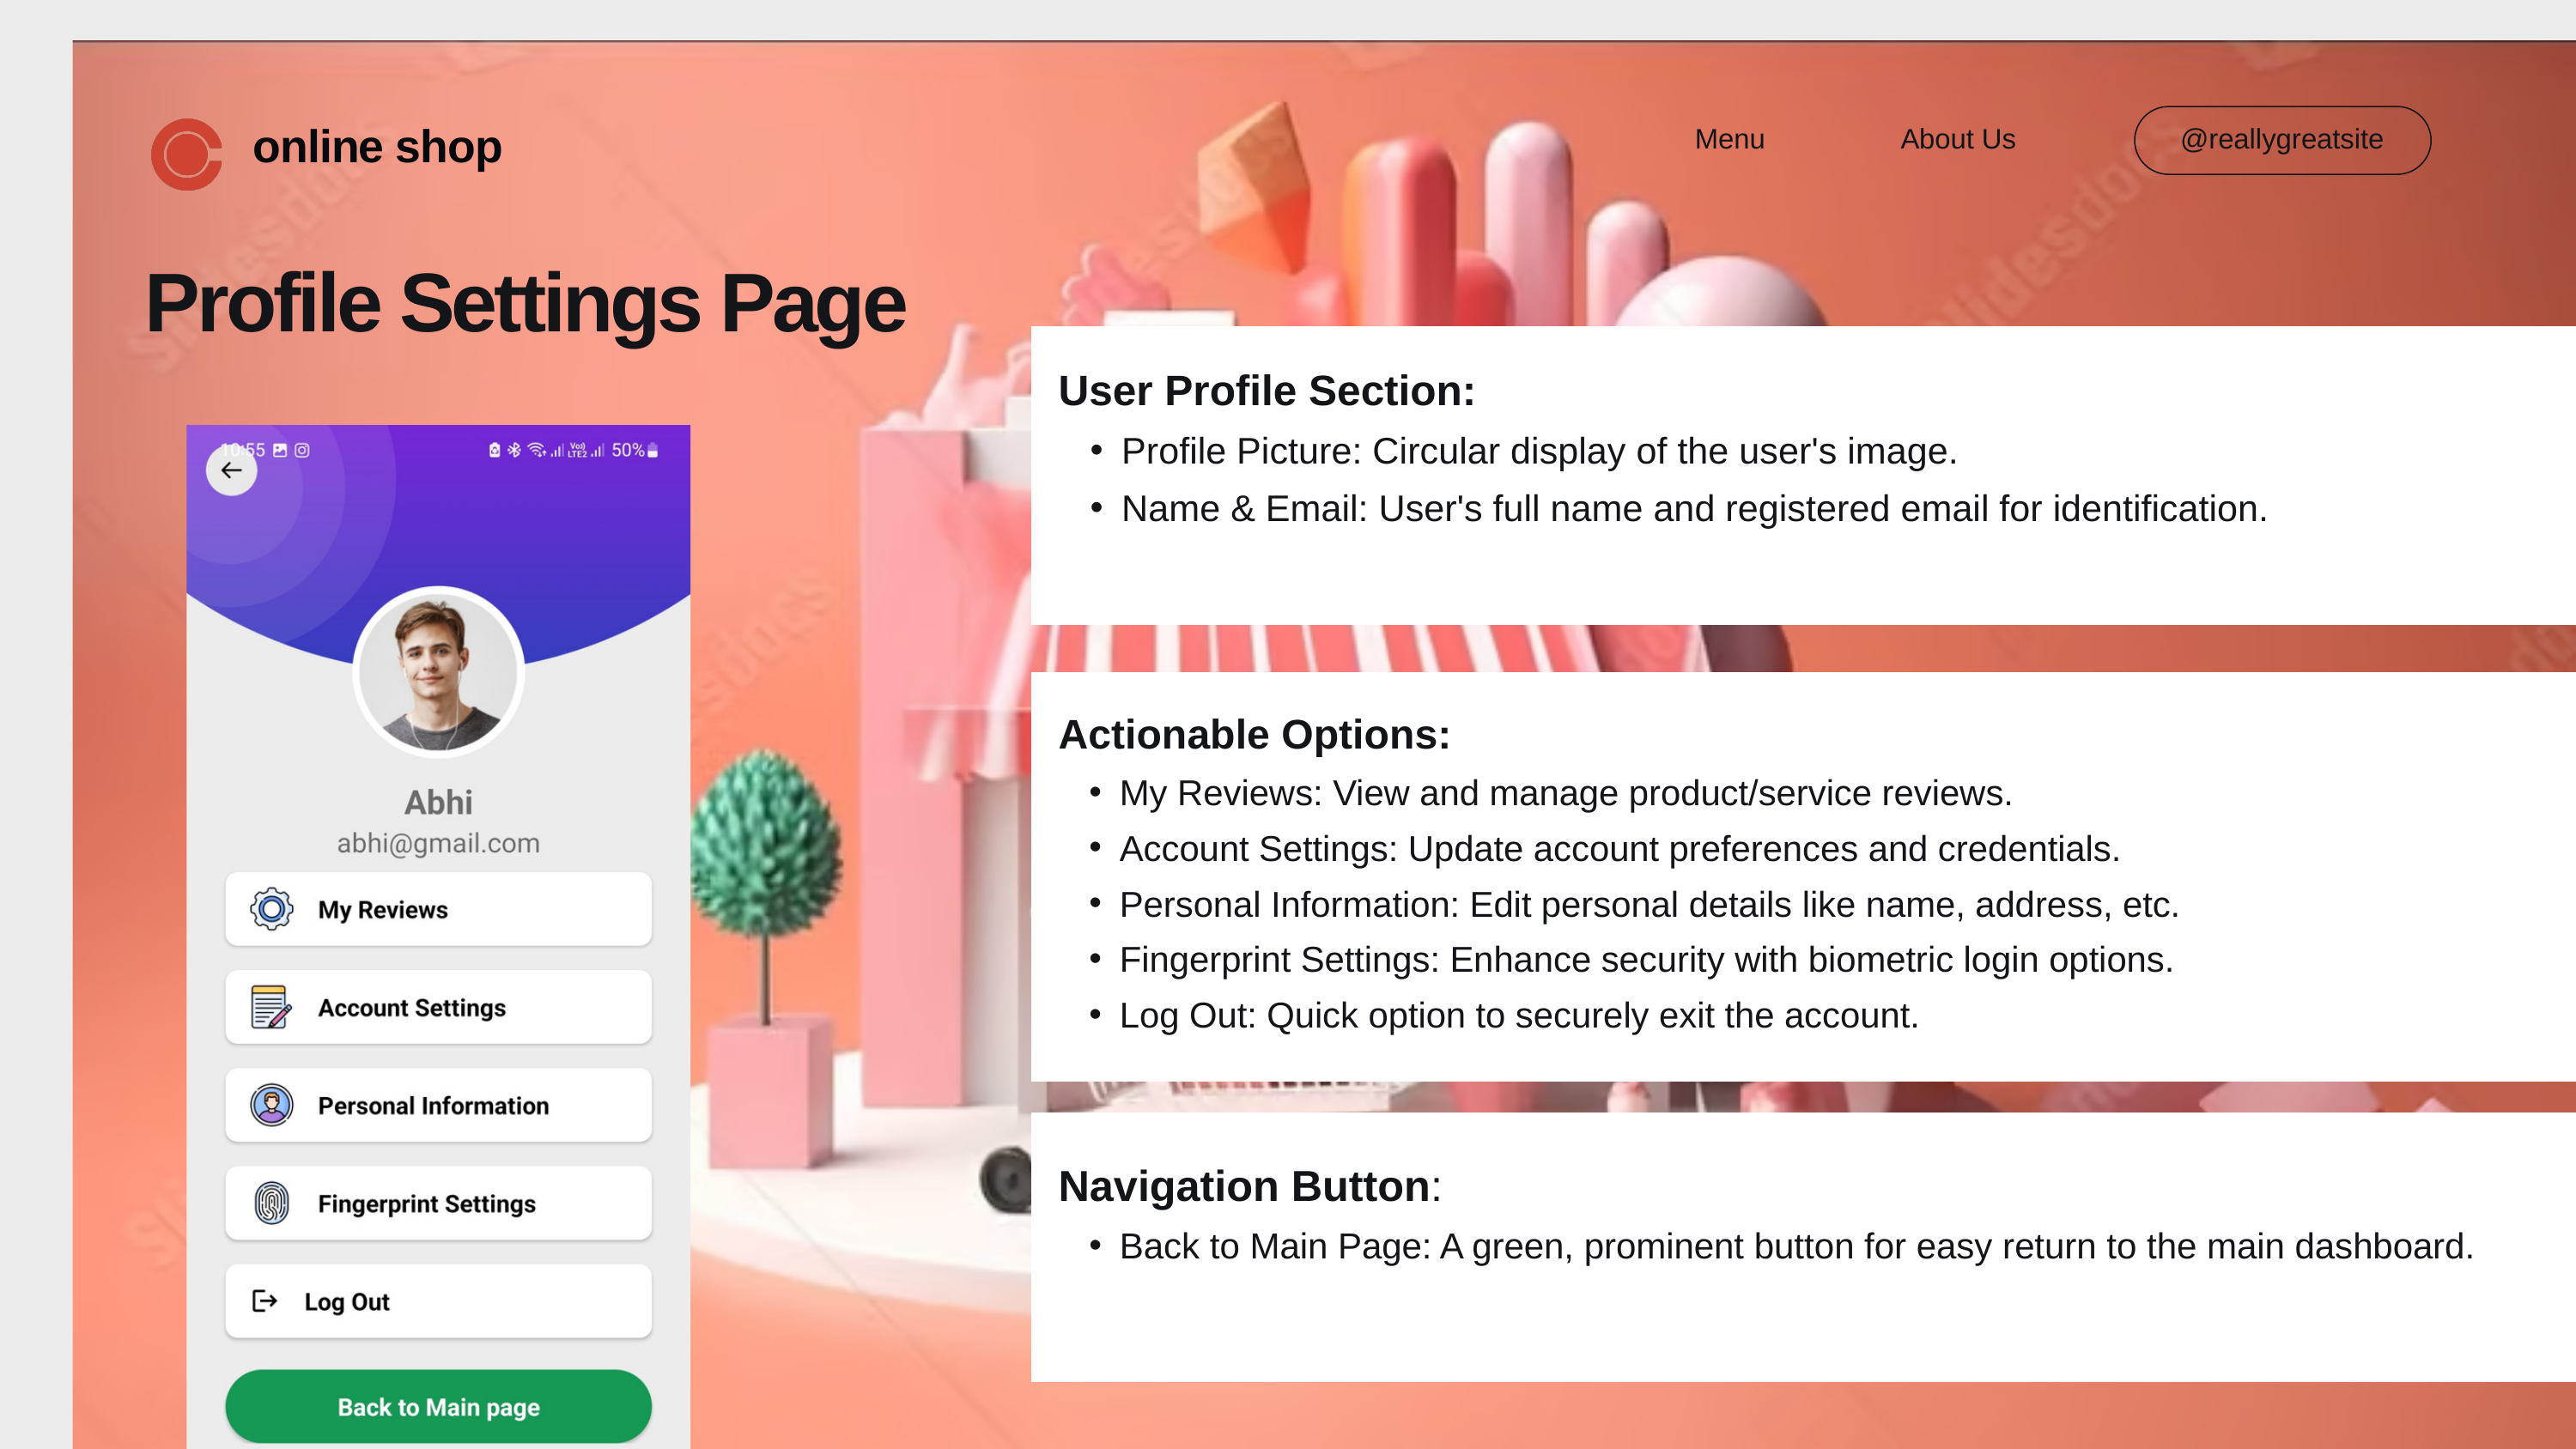

Menu
About Us
@reallygreatsite
online shop

Profile Settings Page

User Profile Section:
Profile Picture: Circular display of the user's image.
Name & Email: User's full name and registered email for identification.

Actionable Options:
My Reviews: View and manage product/service reviews.
Account Settings: Update account preferences and credentials.
Personal Information: Edit personal details like name, address, etc.
Fingerprint Settings: Enhance security with biometric login options.
Log Out: Quick option to securely exit the account.

Navigation Button:
Back to Main Page: A green, prominent button for easy return to the main dashboard.